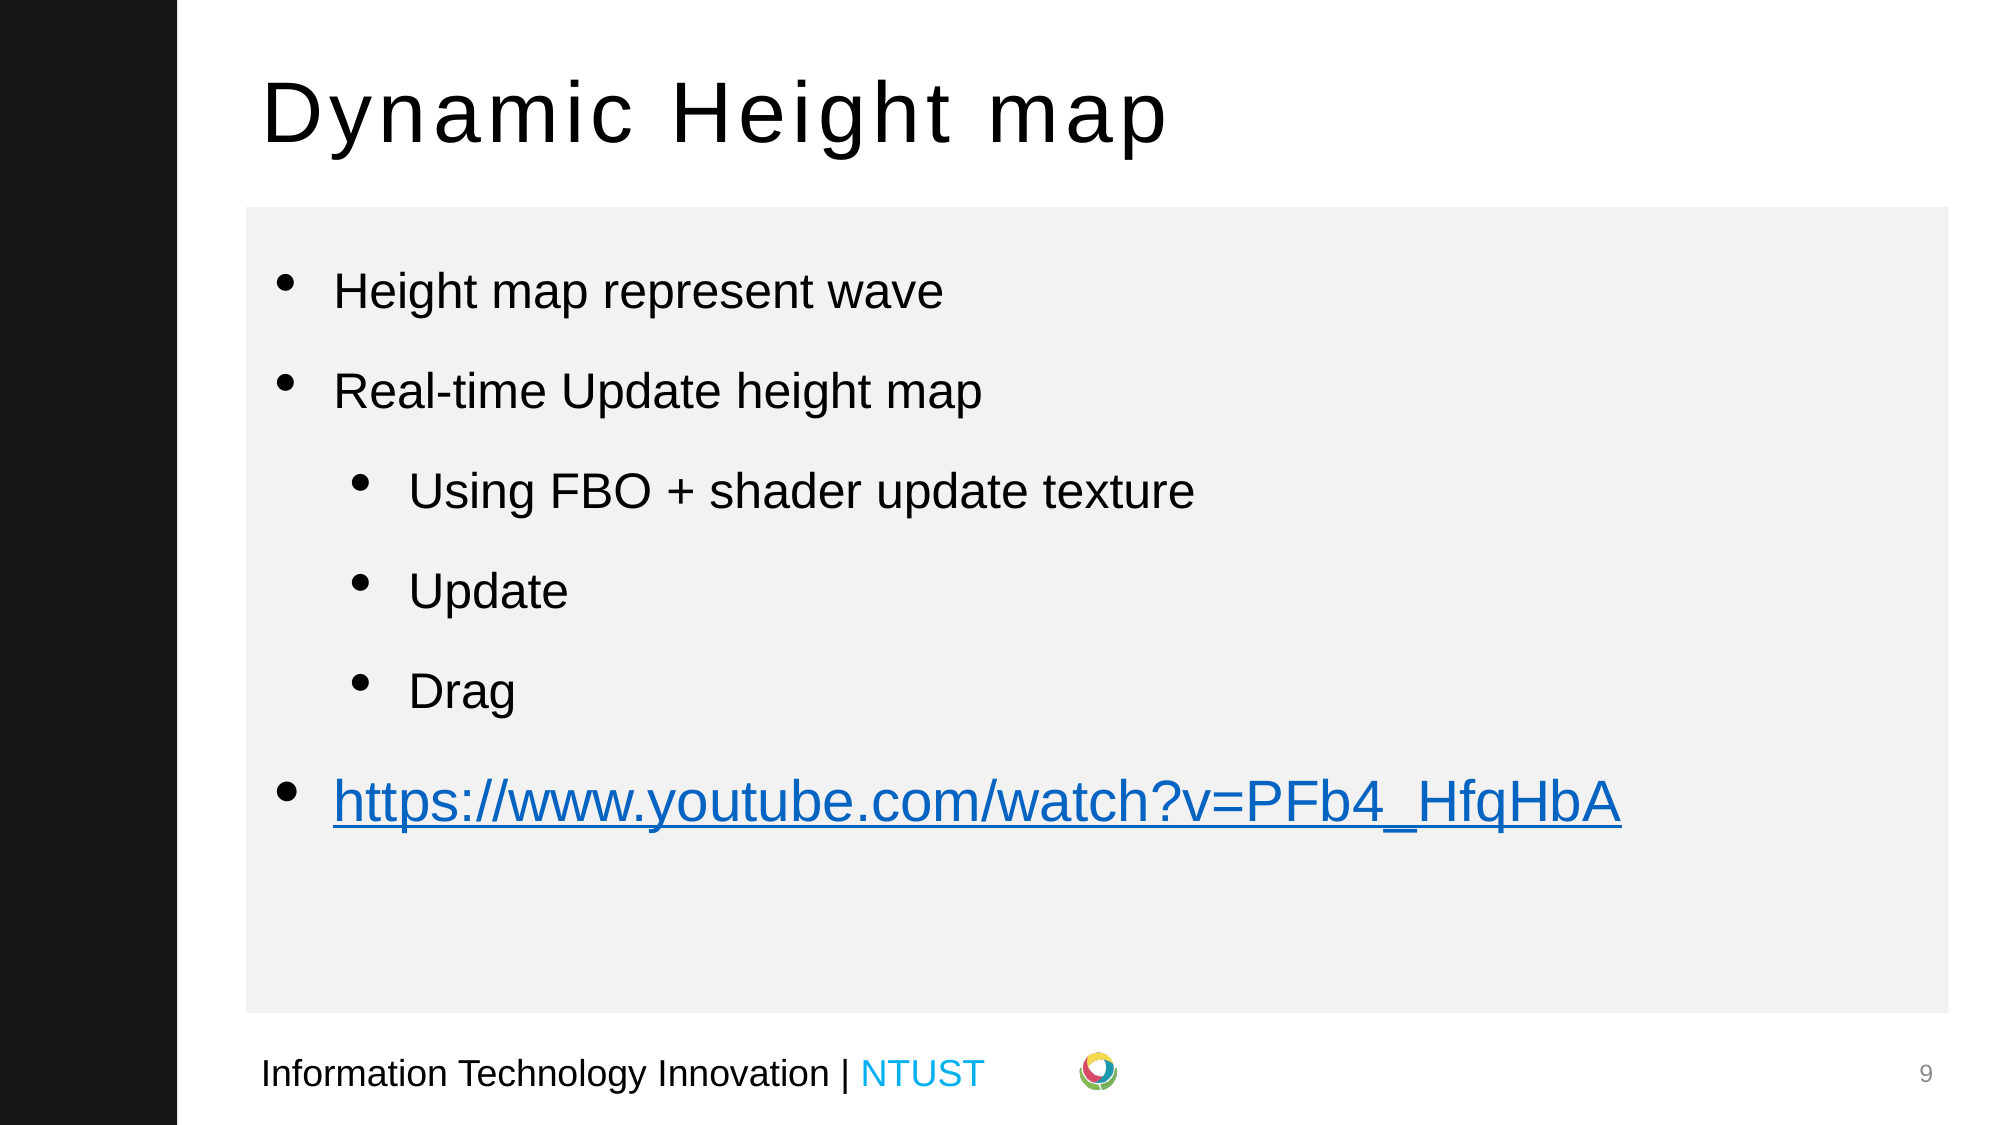

# Dynamic Height map
Height map represent wave
Real-time Update height map
Using FBO + shader update texture
Update
Drag
https://www.youtube.com/watch?v=PFb4_HfqHbA